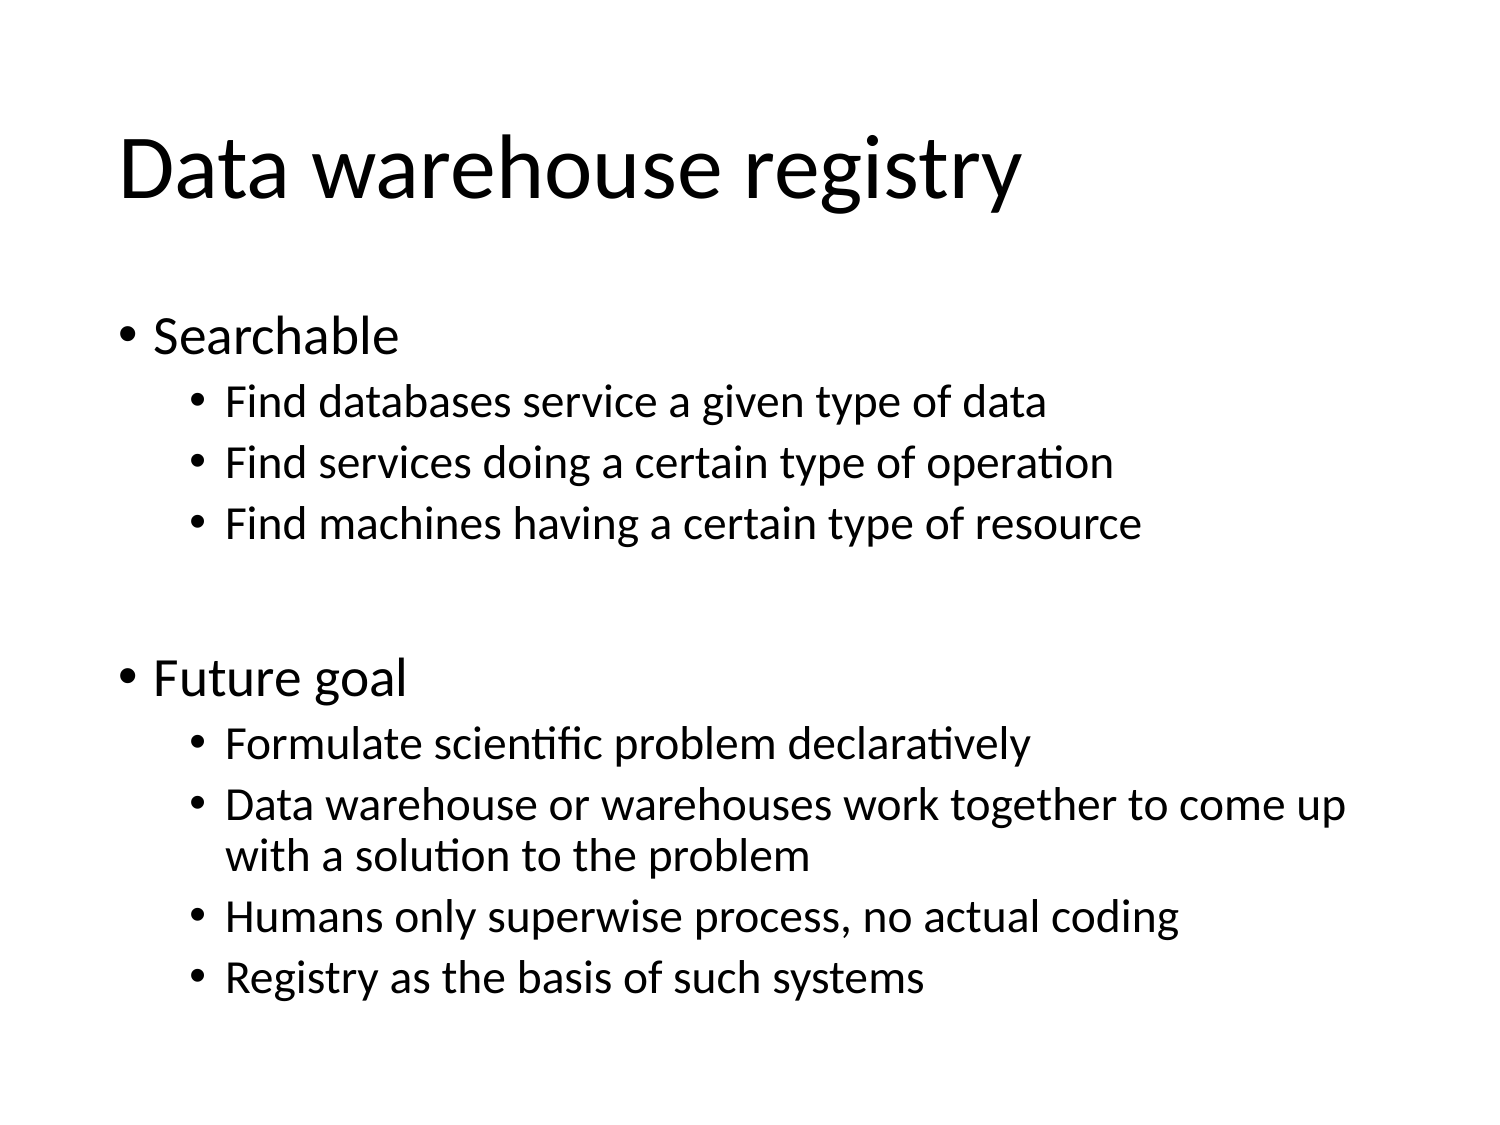

# Data warehouse registry
Searchable
Find databases service a given type of data
Find services doing a certain type of operation
Find machines having a certain type of resource

Future goal
Formulate scientific problem declaratively
Data warehouse or warehouses work together to come up with a solution to the problem
Humans only superwise process, no actual coding
Registry as the basis of such systems